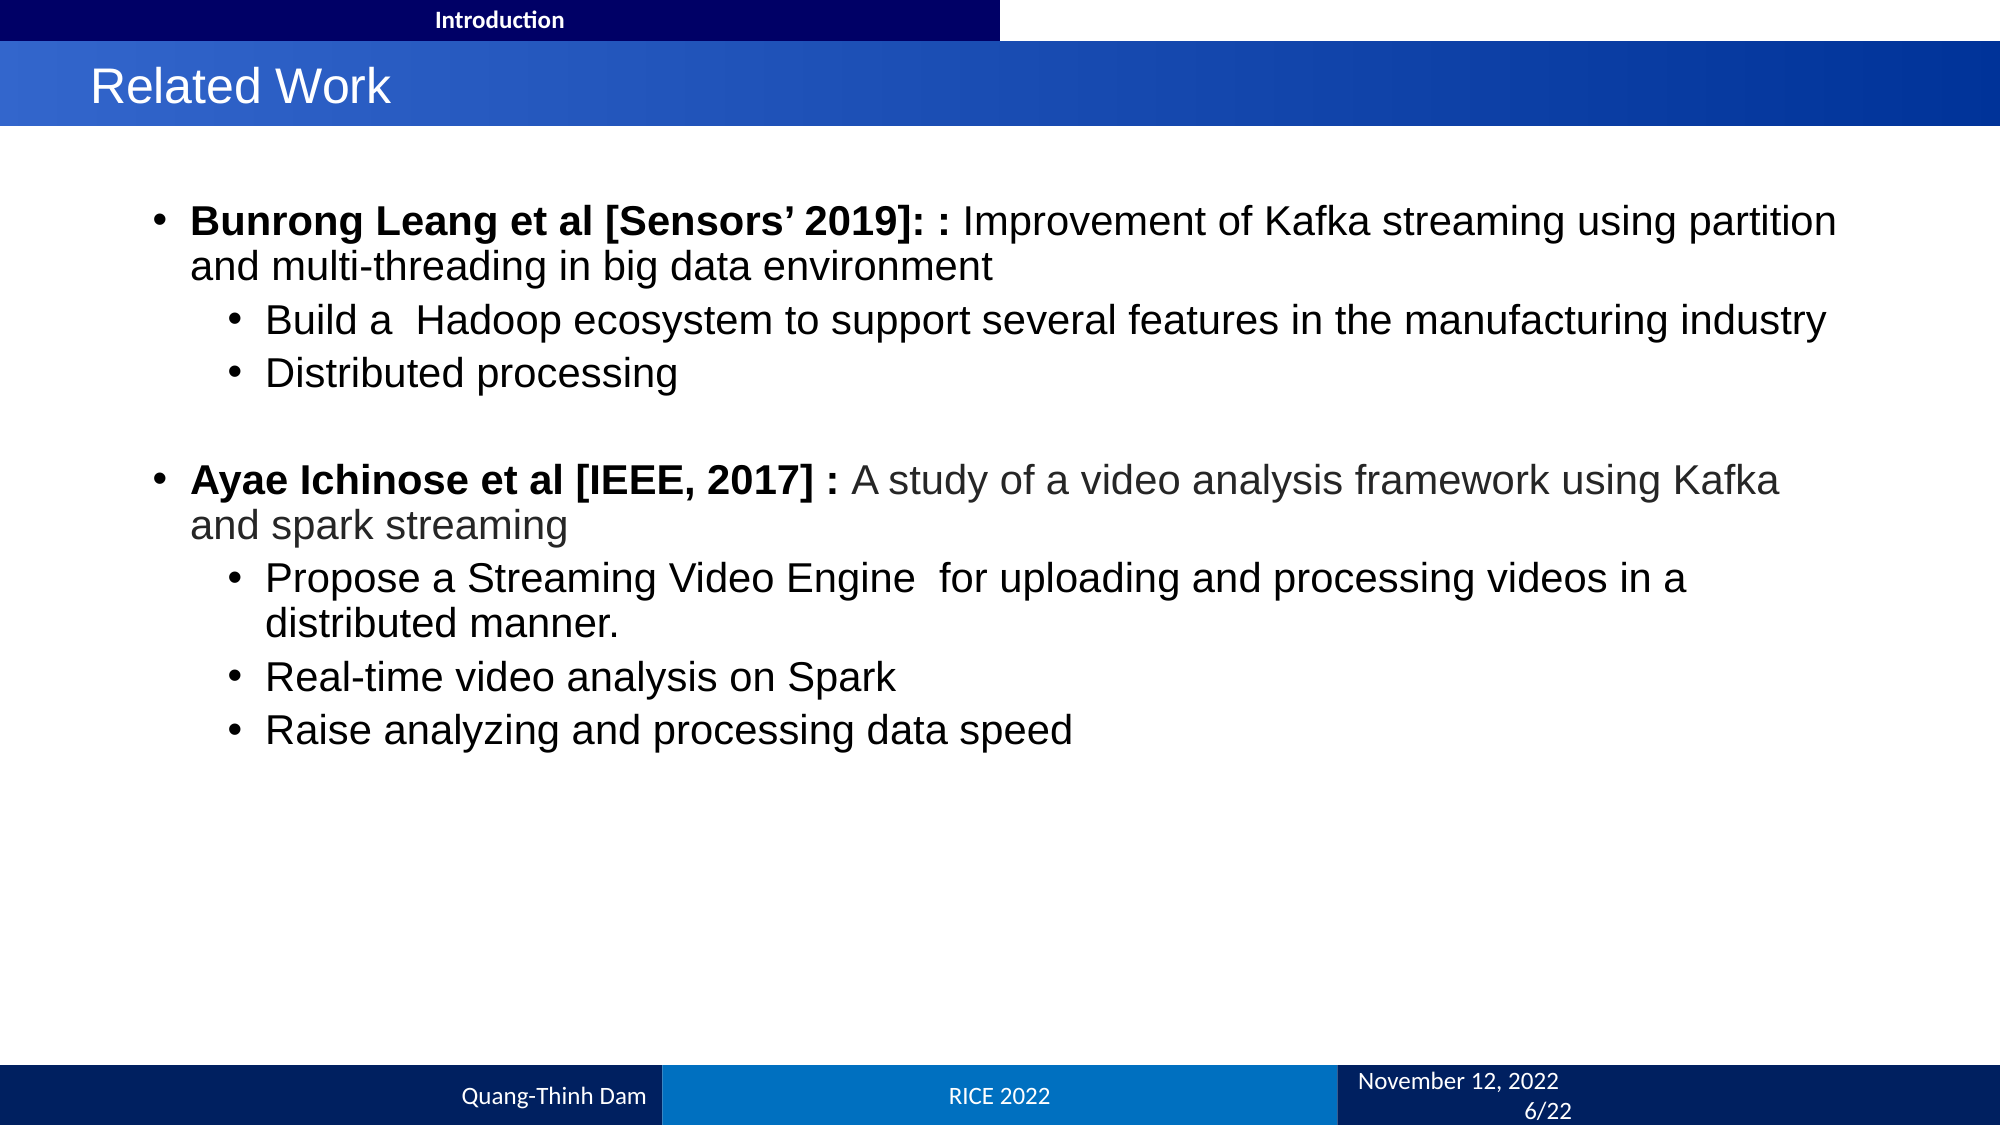

Introduction

# Related Work
Bunrong Leang et al [Sensors’ 2019]: : Improvement of Kafka streaming using partition and multi-threading in big data environment
Build a  Hadoop ecosystem to support several features in the manufacturing industry
Distributed processing

Ayae Ichinose et al [IEEE, 2017] : A study of a video analysis framework using Kafka and spark streaming
Propose a Streaming Video Engine  for uploading and processing videos in a distributed manner.
Real-time video analysis on Spark
Raise analyzing and processing data speed

RICE 2022
 November 12, 2022 			                                    6/22
Quang-Thinh Dam